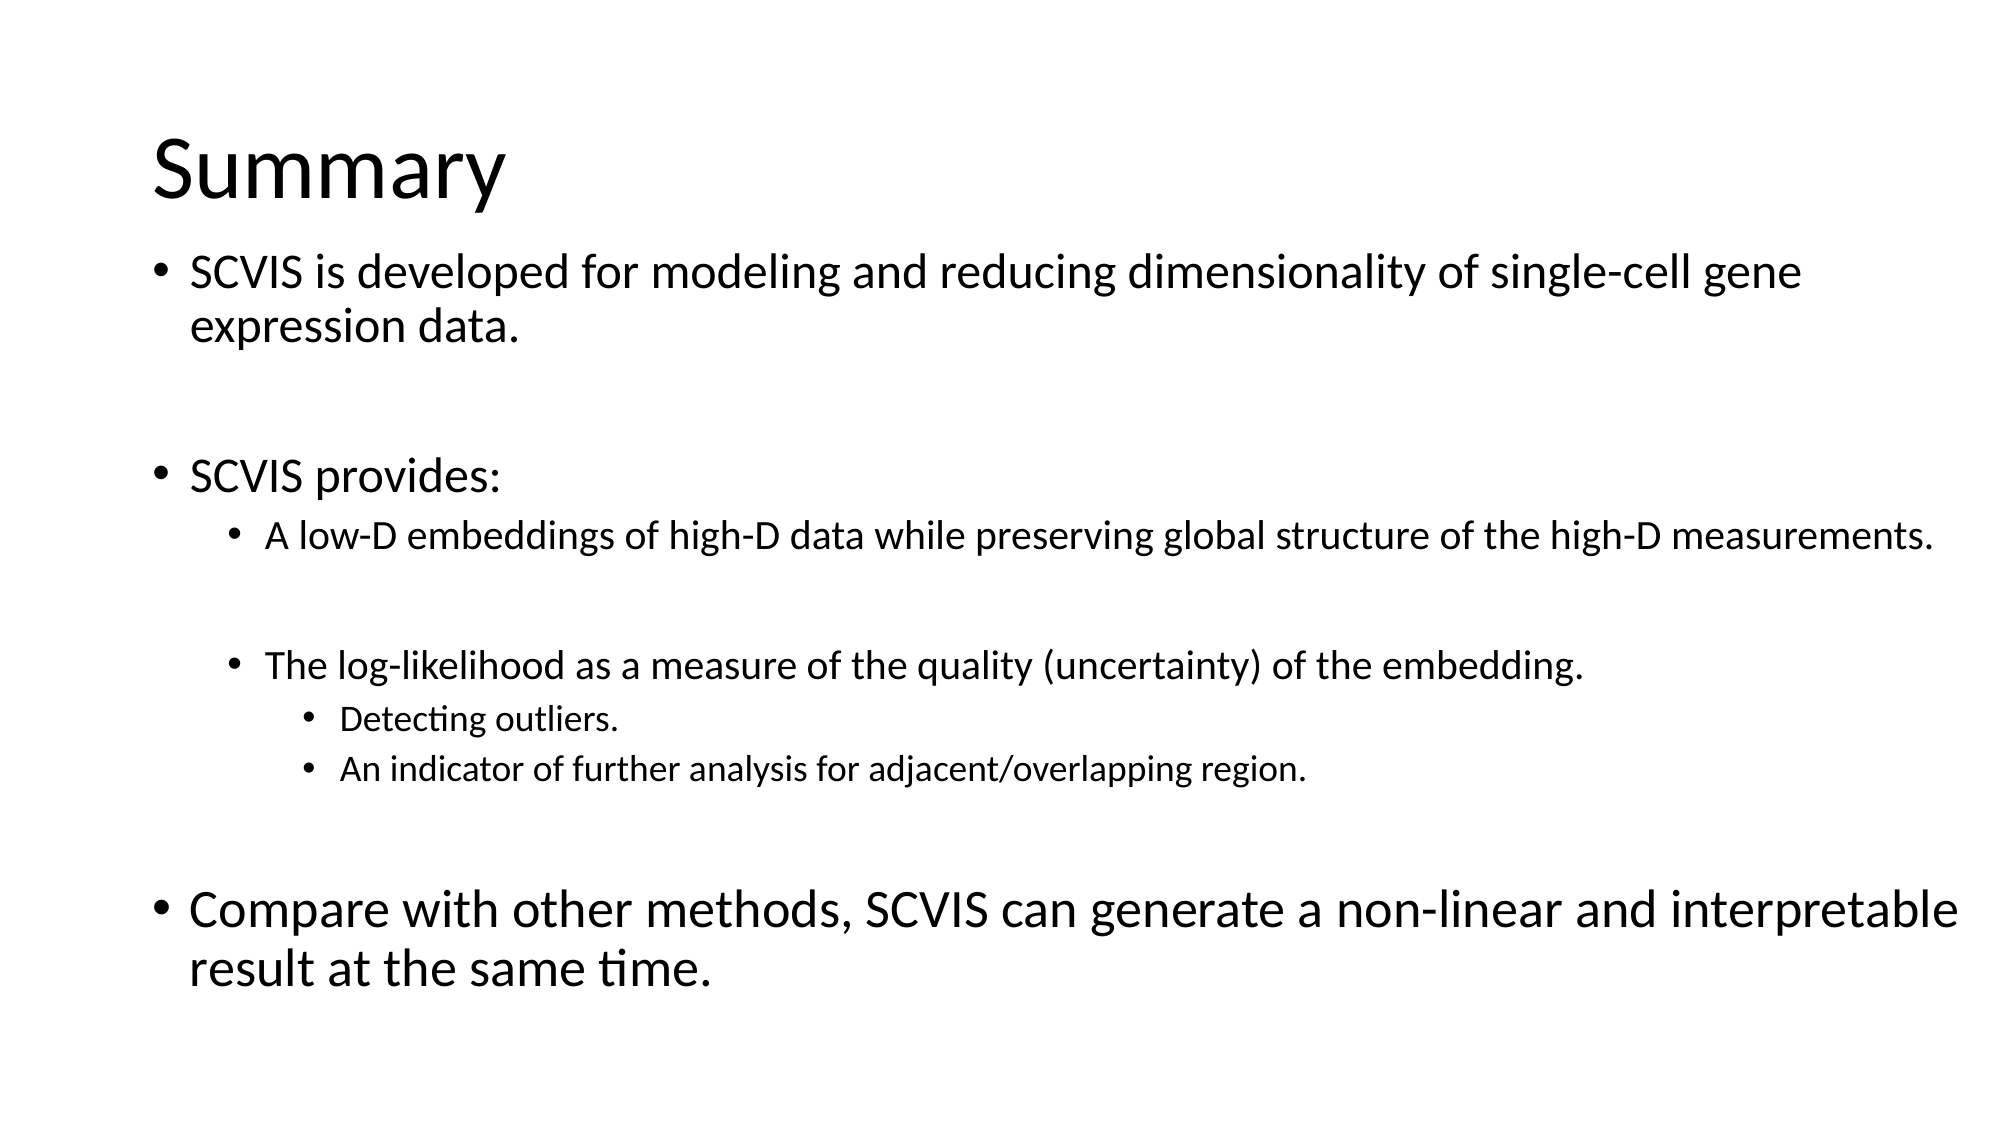

# Summary
SCVIS is developed for modeling and reducing dimensionality of single-cell gene expression data.

SCVIS provides:
A low-D embeddings of high-D data while preserving global structure of the high-D measurements.

The log-likelihood as a measure of the quality (uncertainty) of the embedding.
Detecting outliers.
An indicator of further analysis for adjacent/overlapping region.

Compare with other methods, SCVIS can generate a non-linear and interpretable result at the same time.